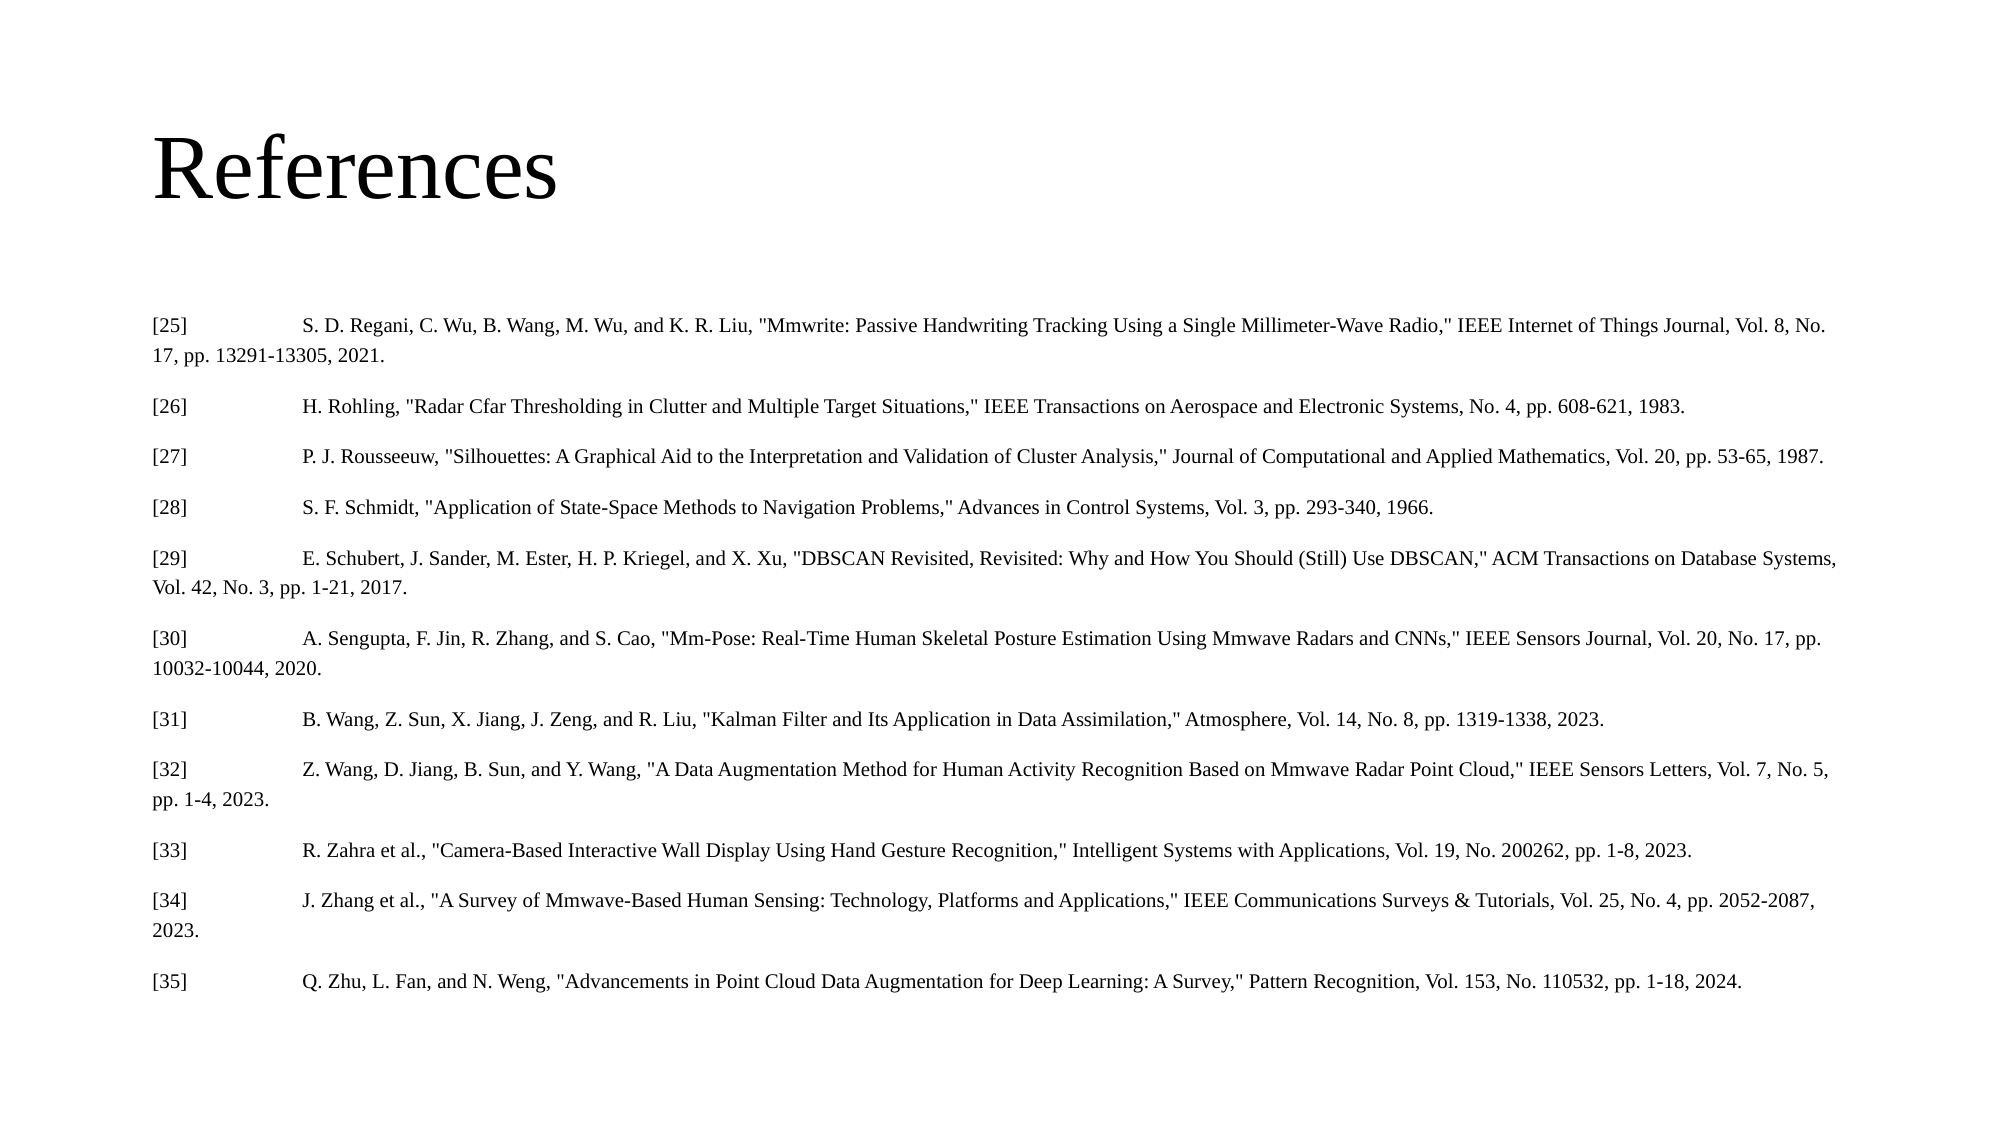

# References
[25]	S. D. Regani, C. Wu, B. Wang, M. Wu, and K. R. Liu, "Mmwrite: Passive Handwriting Tracking Using a Single Millimeter-Wave Radio," IEEE Internet of Things Journal, Vol. 8, No. 17, pp. 13291-13305, 2021.
[26]	H. Rohling, "Radar Cfar Thresholding in Clutter and Multiple Target Situations," IEEE Transactions on Aerospace and Electronic Systems, No. 4, pp. 608-621, 1983.
[27]	P. J. Rousseeuw, "Silhouettes: A Graphical Aid to the Interpretation and Validation of Cluster Analysis," Journal of Computational and Applied Mathematics, Vol. 20, pp. 53-65, 1987.
[28]	S. F. Schmidt, "Application of State-Space Methods to Navigation Problems," Advances in Control Systems, Vol. 3, pp. 293-340, 1966.
[29]	E. Schubert, J. Sander, M. Ester, H. P. Kriegel, and X. Xu, "DBSCAN Revisited, Revisited: Why and How You Should (Still) Use DBSCAN," ACM Transactions on Database Systems, Vol. 42, No. 3, pp. 1-21, 2017.
[30]	A. Sengupta, F. Jin, R. Zhang, and S. Cao, "Mm-Pose: Real-Time Human Skeletal Posture Estimation Using Mmwave Radars and CNNs," IEEE Sensors Journal, Vol. 20, No. 17, pp. 10032-10044, 2020.
[31]	B. Wang, Z. Sun, X. Jiang, J. Zeng, and R. Liu, "Kalman Filter and Its Application in Data Assimilation," Atmosphere, Vol. 14, No. 8, pp. 1319-1338, 2023.
[32]	Z. Wang, D. Jiang, B. Sun, and Y. Wang, "A Data Augmentation Method for Human Activity Recognition Based on Mmwave Radar Point Cloud," IEEE Sensors Letters, Vol. 7, No. 5, pp. 1-4, 2023.
[33]	R. Zahra et al., "Camera-Based Interactive Wall Display Using Hand Gesture Recognition," Intelligent Systems with Applications, Vol. 19, No. 200262, pp. 1-8, 2023.
[34]	J. Zhang et al., "A Survey of Mmwave-Based Human Sensing: Technology, Platforms and Applications," IEEE Communications Surveys & Tutorials, Vol. 25, No. 4, pp. 2052-2087, 2023.
[35]	Q. Zhu, L. Fan, and N. Weng, "Advancements in Point Cloud Data Augmentation for Deep Learning: A Survey," Pattern Recognition, Vol. 153, No. 110532, pp. 1-18, 2024.